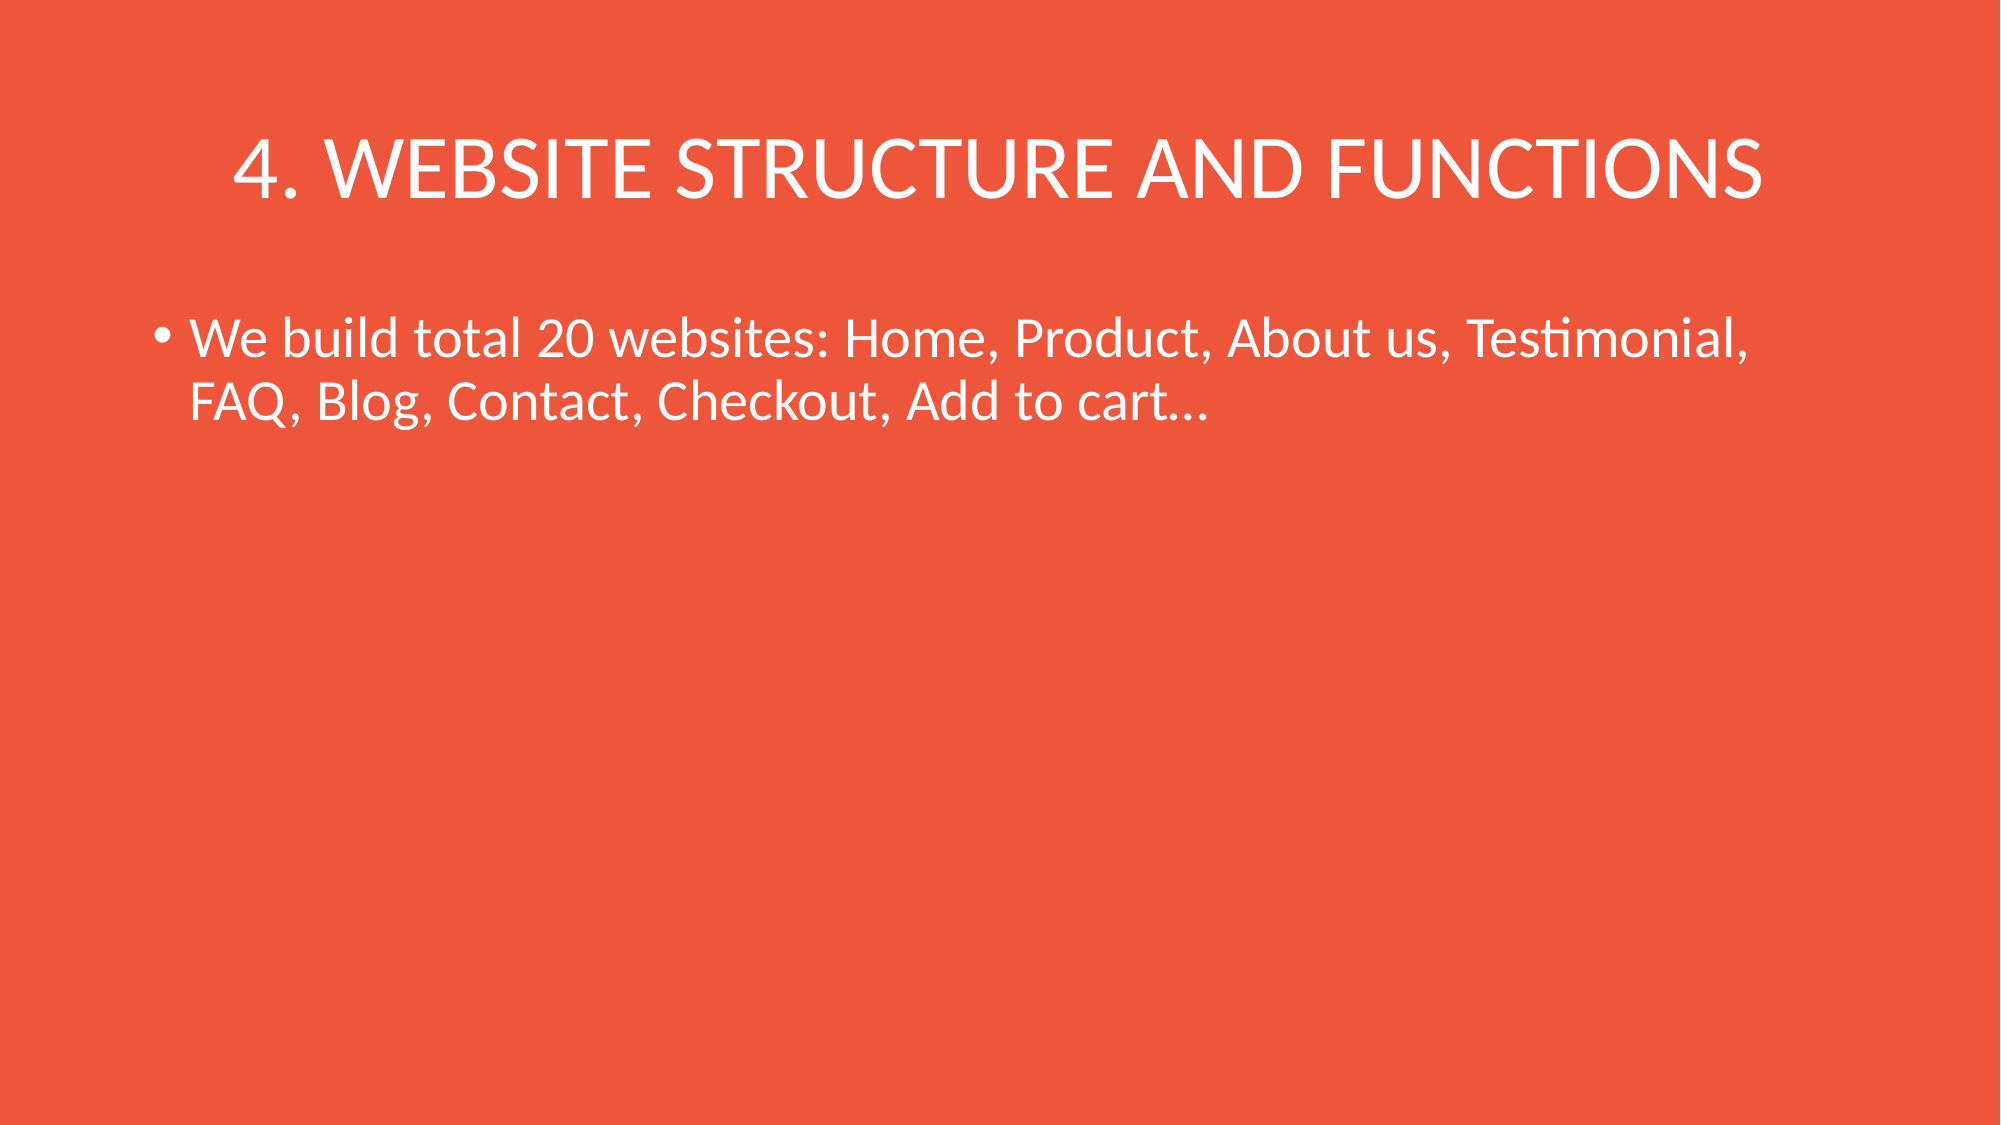

# 4. WEBSITE STRUCTURE AND FUNCTIONS
We build total 20 websites: Home, Product, About us, Testimonial, FAQ, Blog, Contact, Checkout, Add to cart…